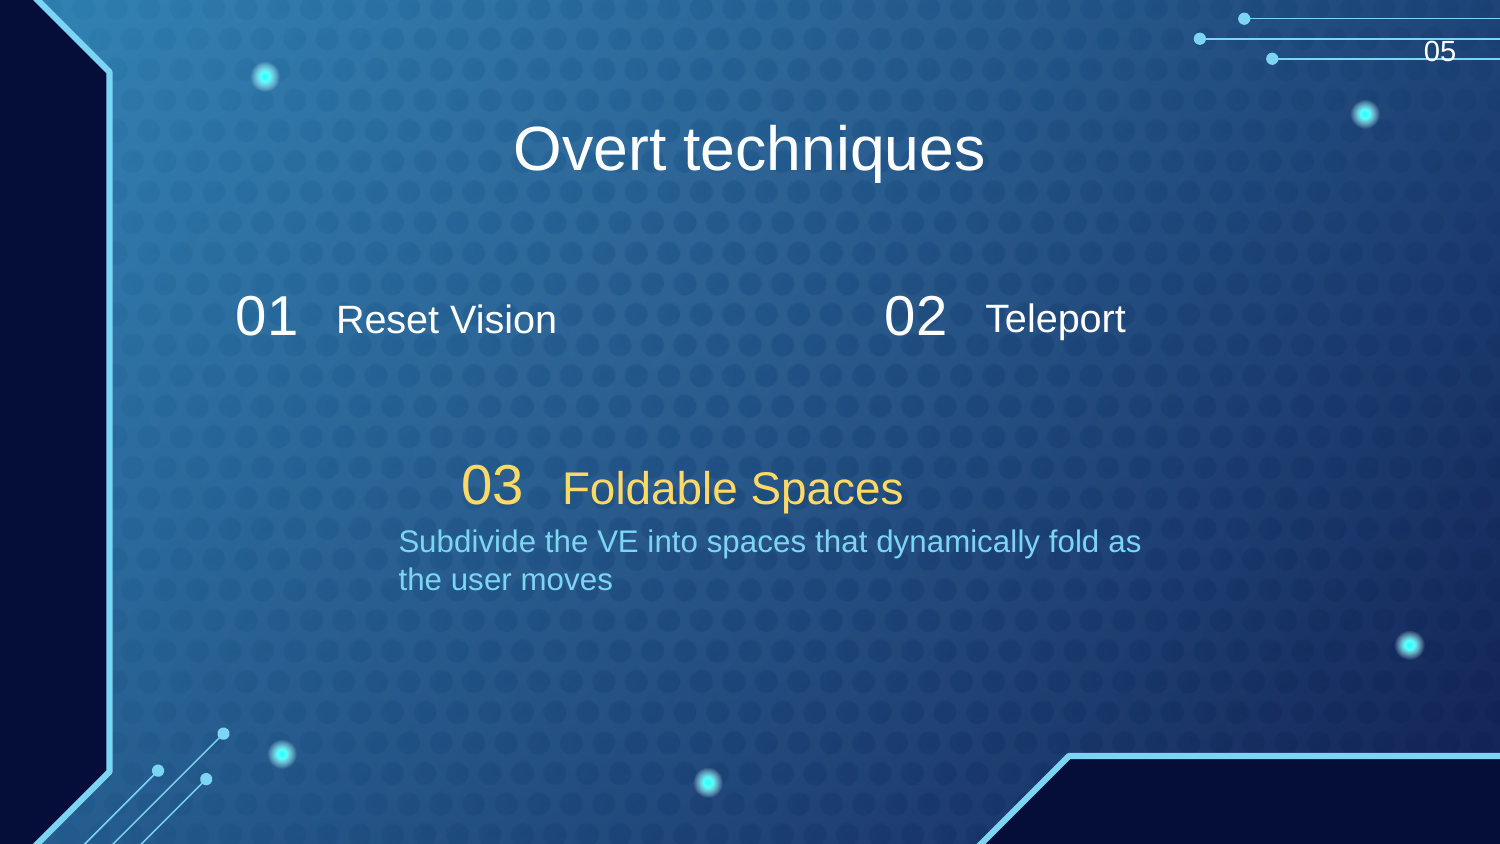

05
Overt techniques
01
02
Teleport
# Reset Vision
03
Foldable Spaces
Subdivide the VE into spaces that dynamically fold as the user moves